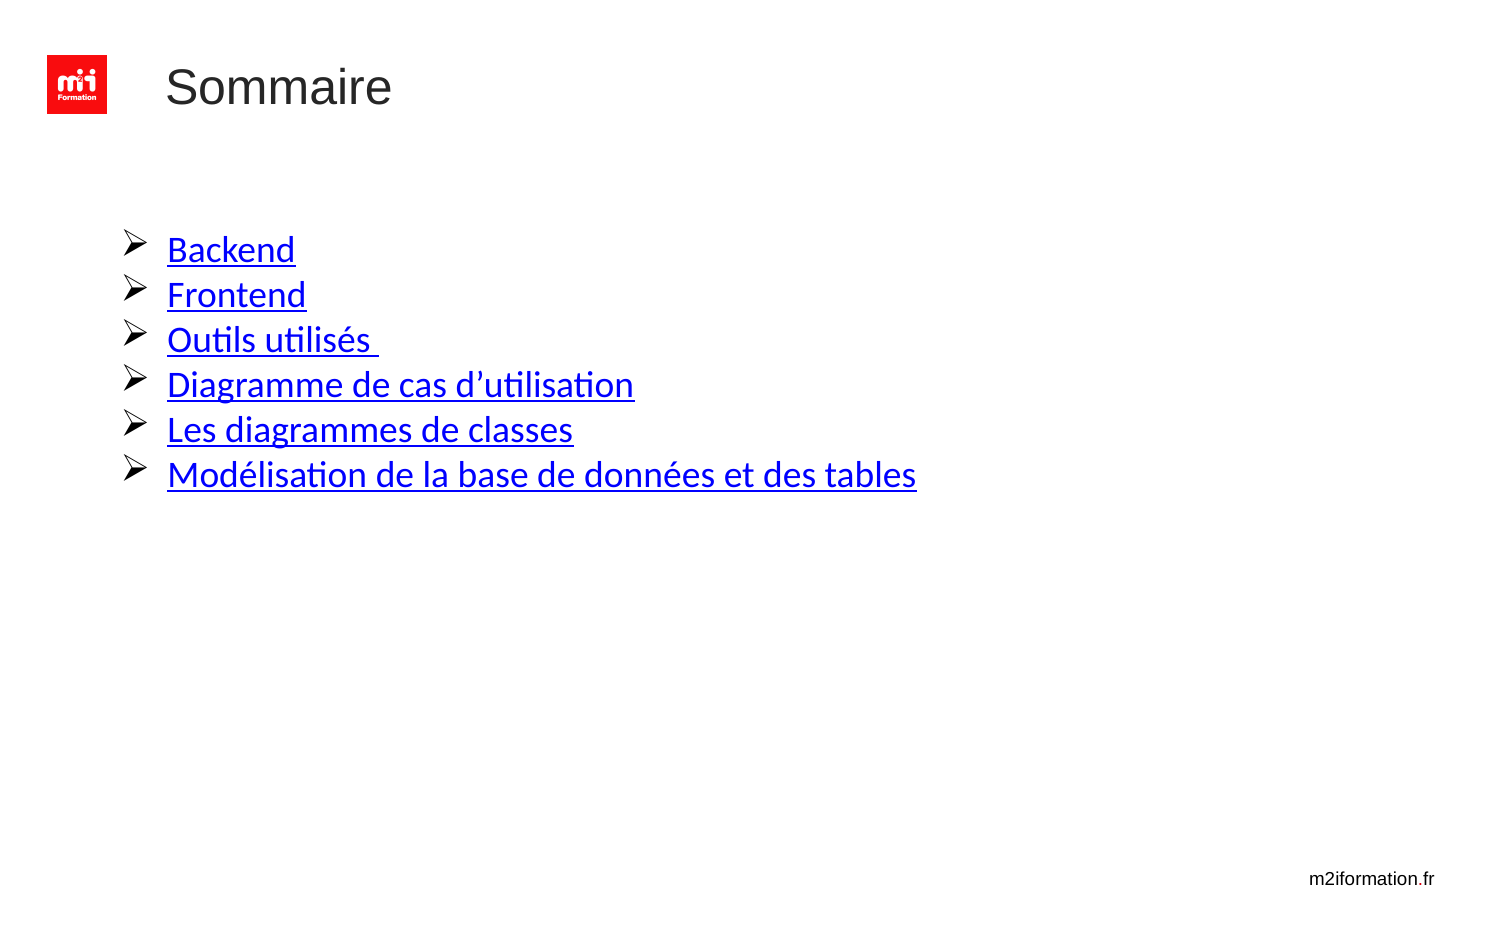

# Sommaire
Backend
Frontend
Outils utilisés
Diagramme de cas d’utilisation
Les diagrammes de classes
Modélisation de la base de données et des tables